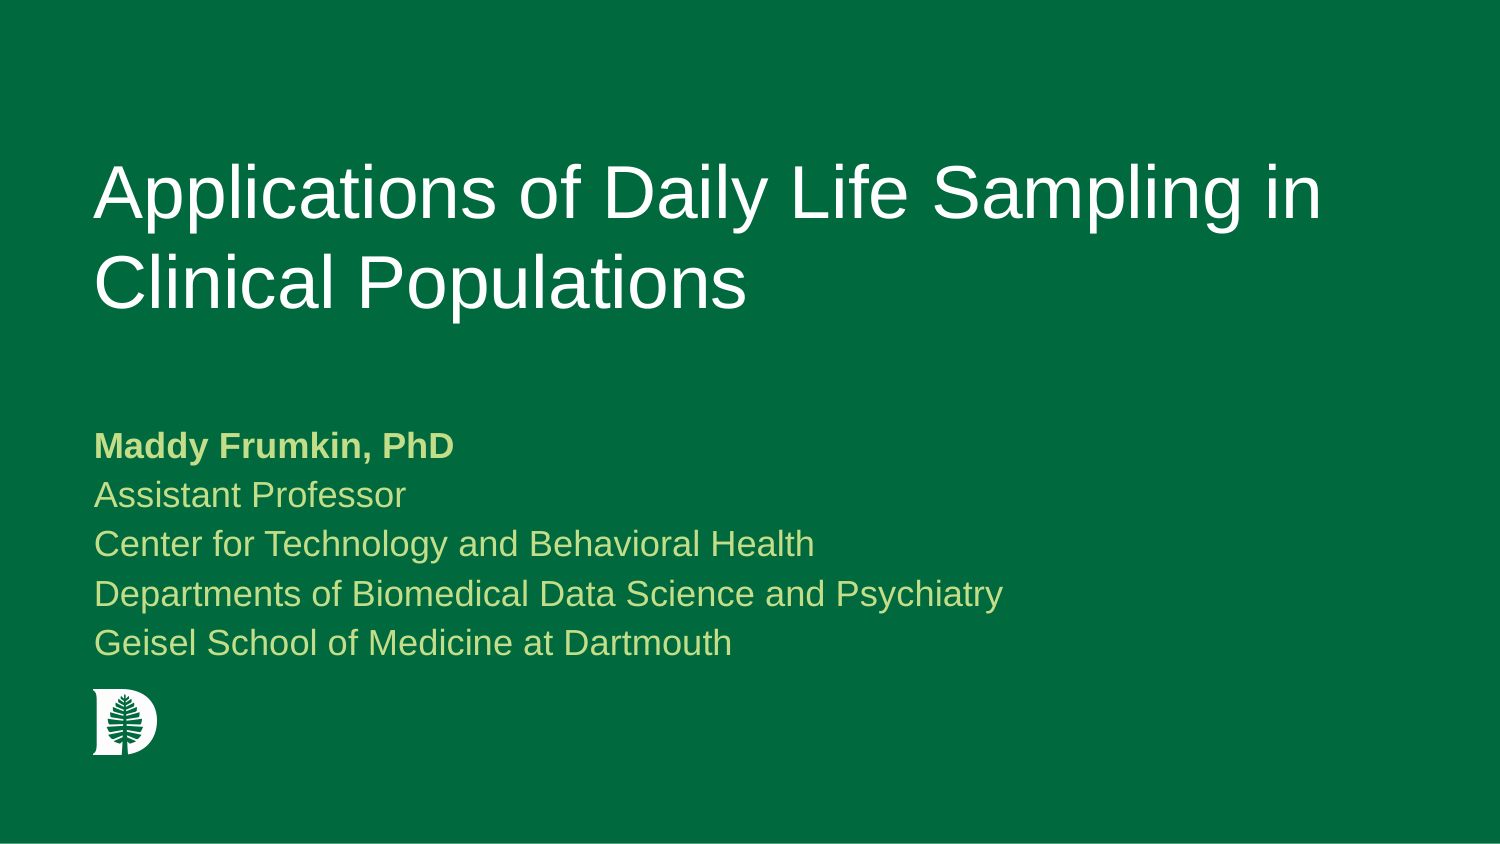

# Applications of Daily Life Sampling in Clinical Populations
Maddy Frumkin, PhD
Assistant Professor
Center for Technology and Behavioral Health
Departments of Biomedical Data Science and Psychiatry
Geisel School of Medicine at Dartmouth